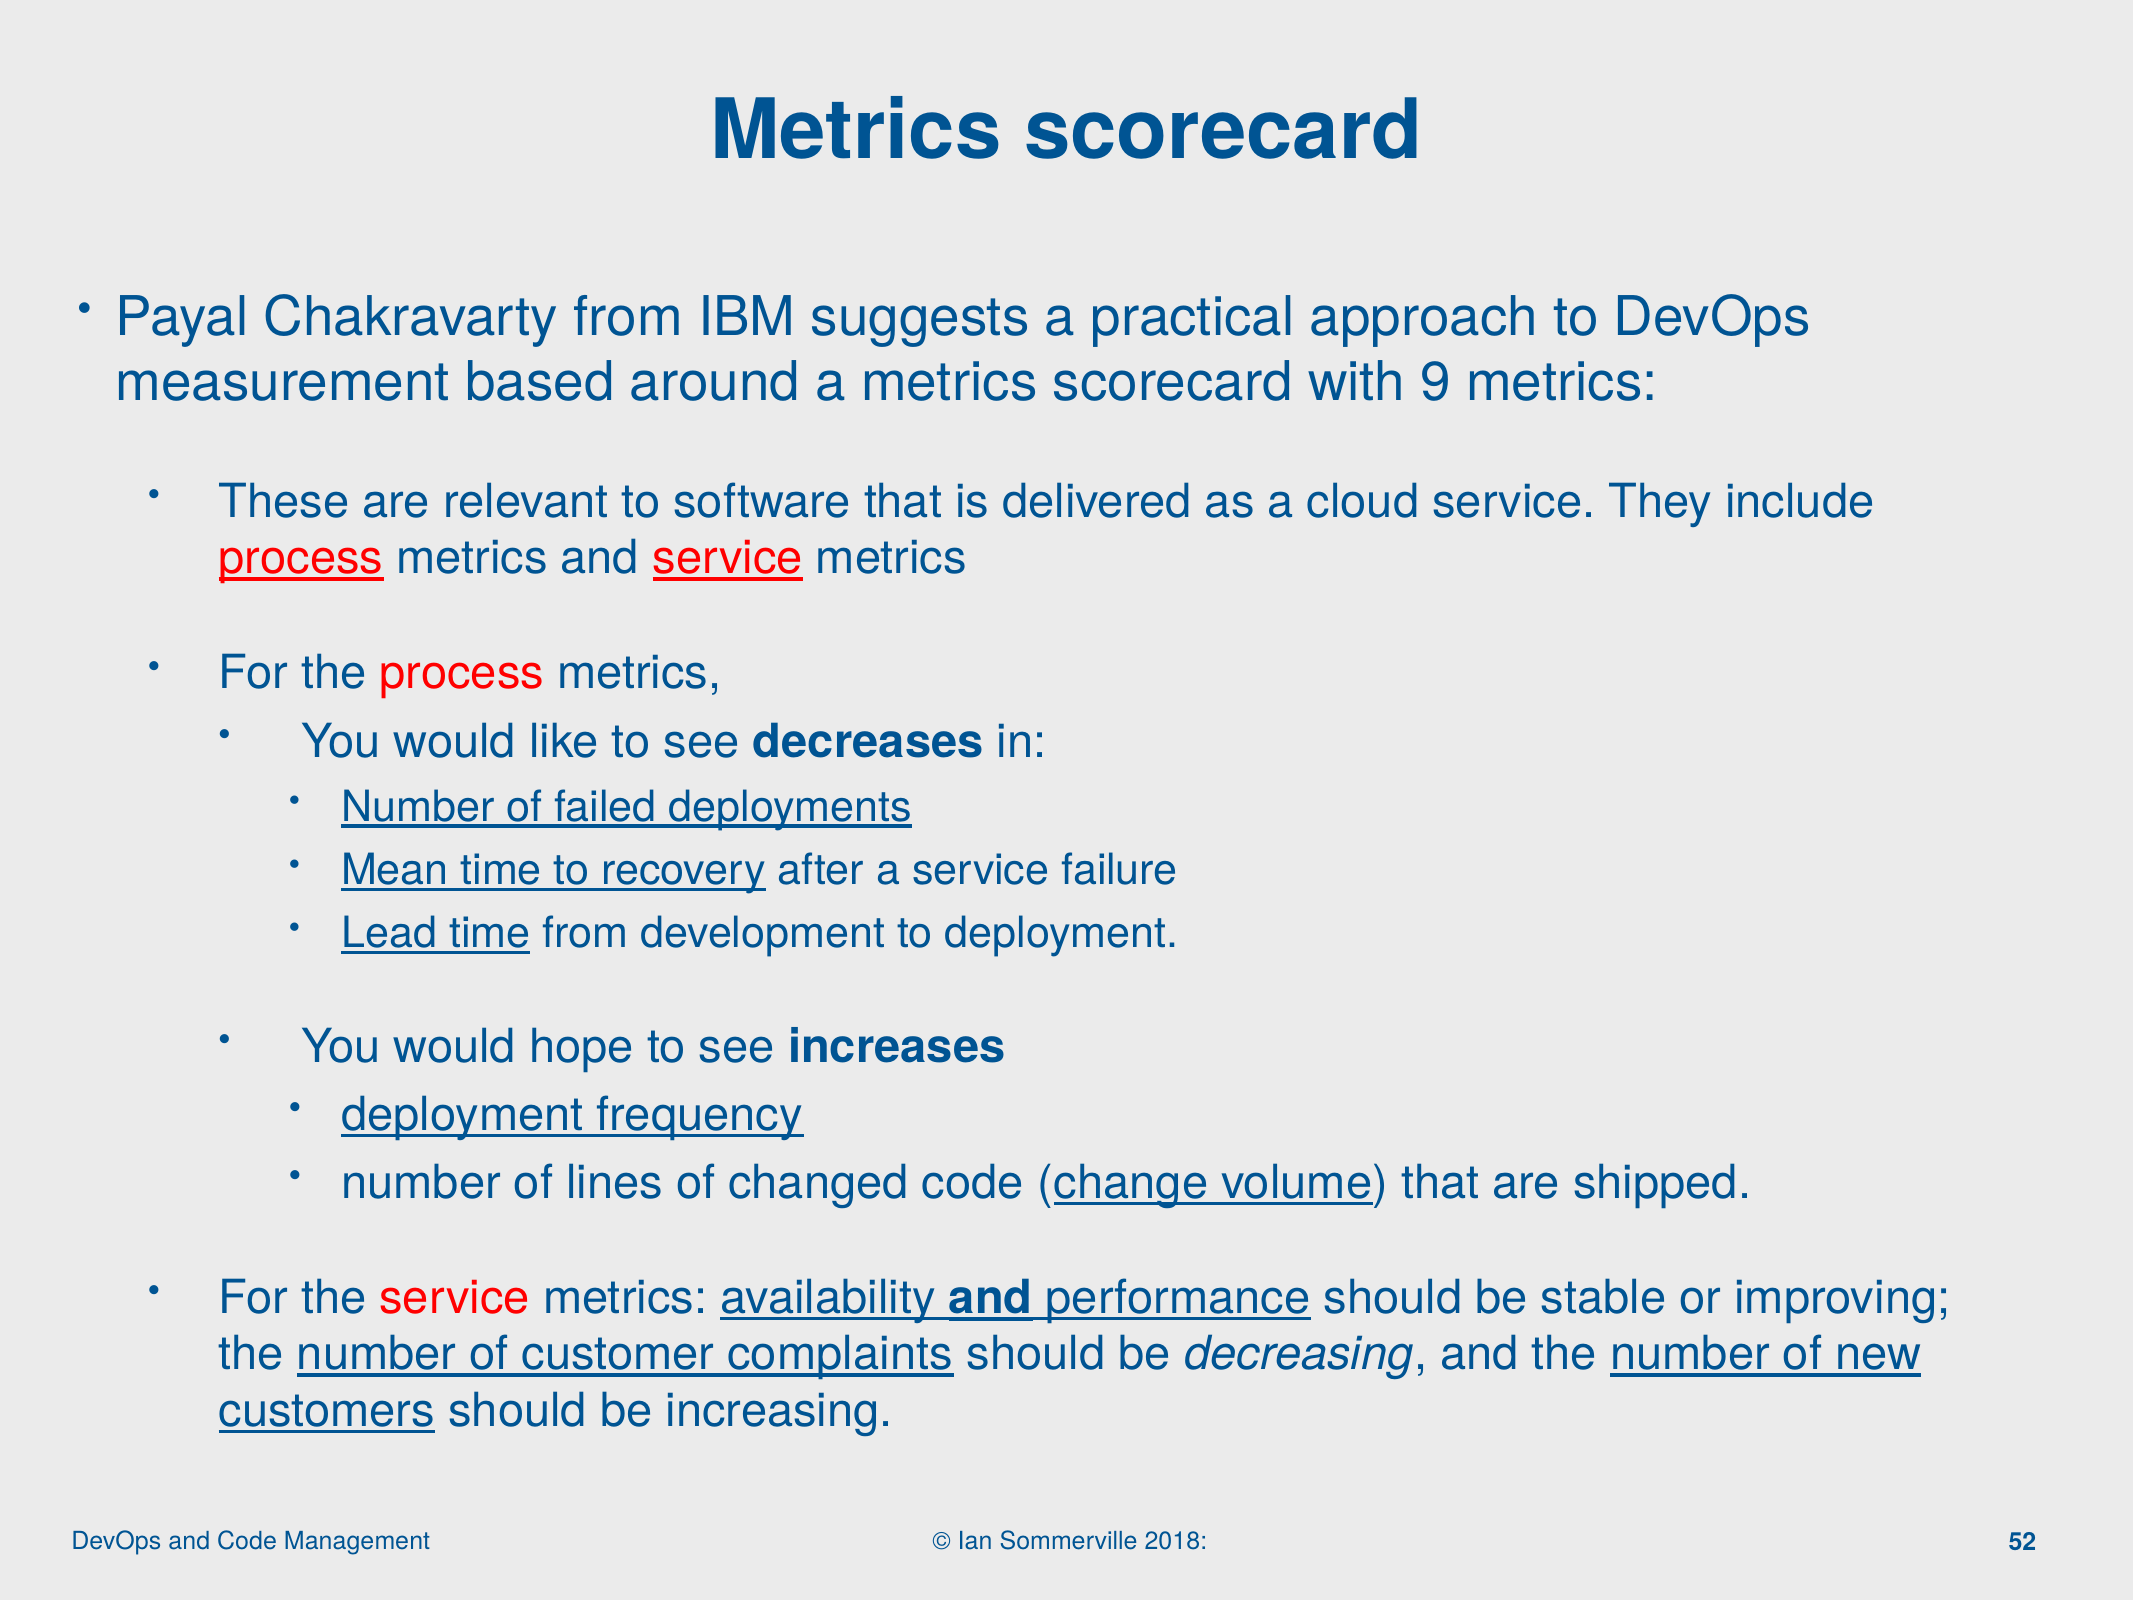

# Metrics scorecard
Payal Chakravarty from IBM suggests a practical approach to DevOps measurement based around a metrics scorecard with 9 metrics:
These are relevant to software that is delivered as a cloud service. They include process metrics and service metrics
For the process metrics,
You would like to see decreases in:
Number of failed deployments
Mean time to recovery after a service failure
Lead time from development to deployment.
You would hope to see increases
deployment frequency
number of lines of changed code (change volume) that are shipped.
For the service metrics: availability and performance should be stable or improving; the number of customer complaints should be decreasing, and the number of new customers should be increasing.
52